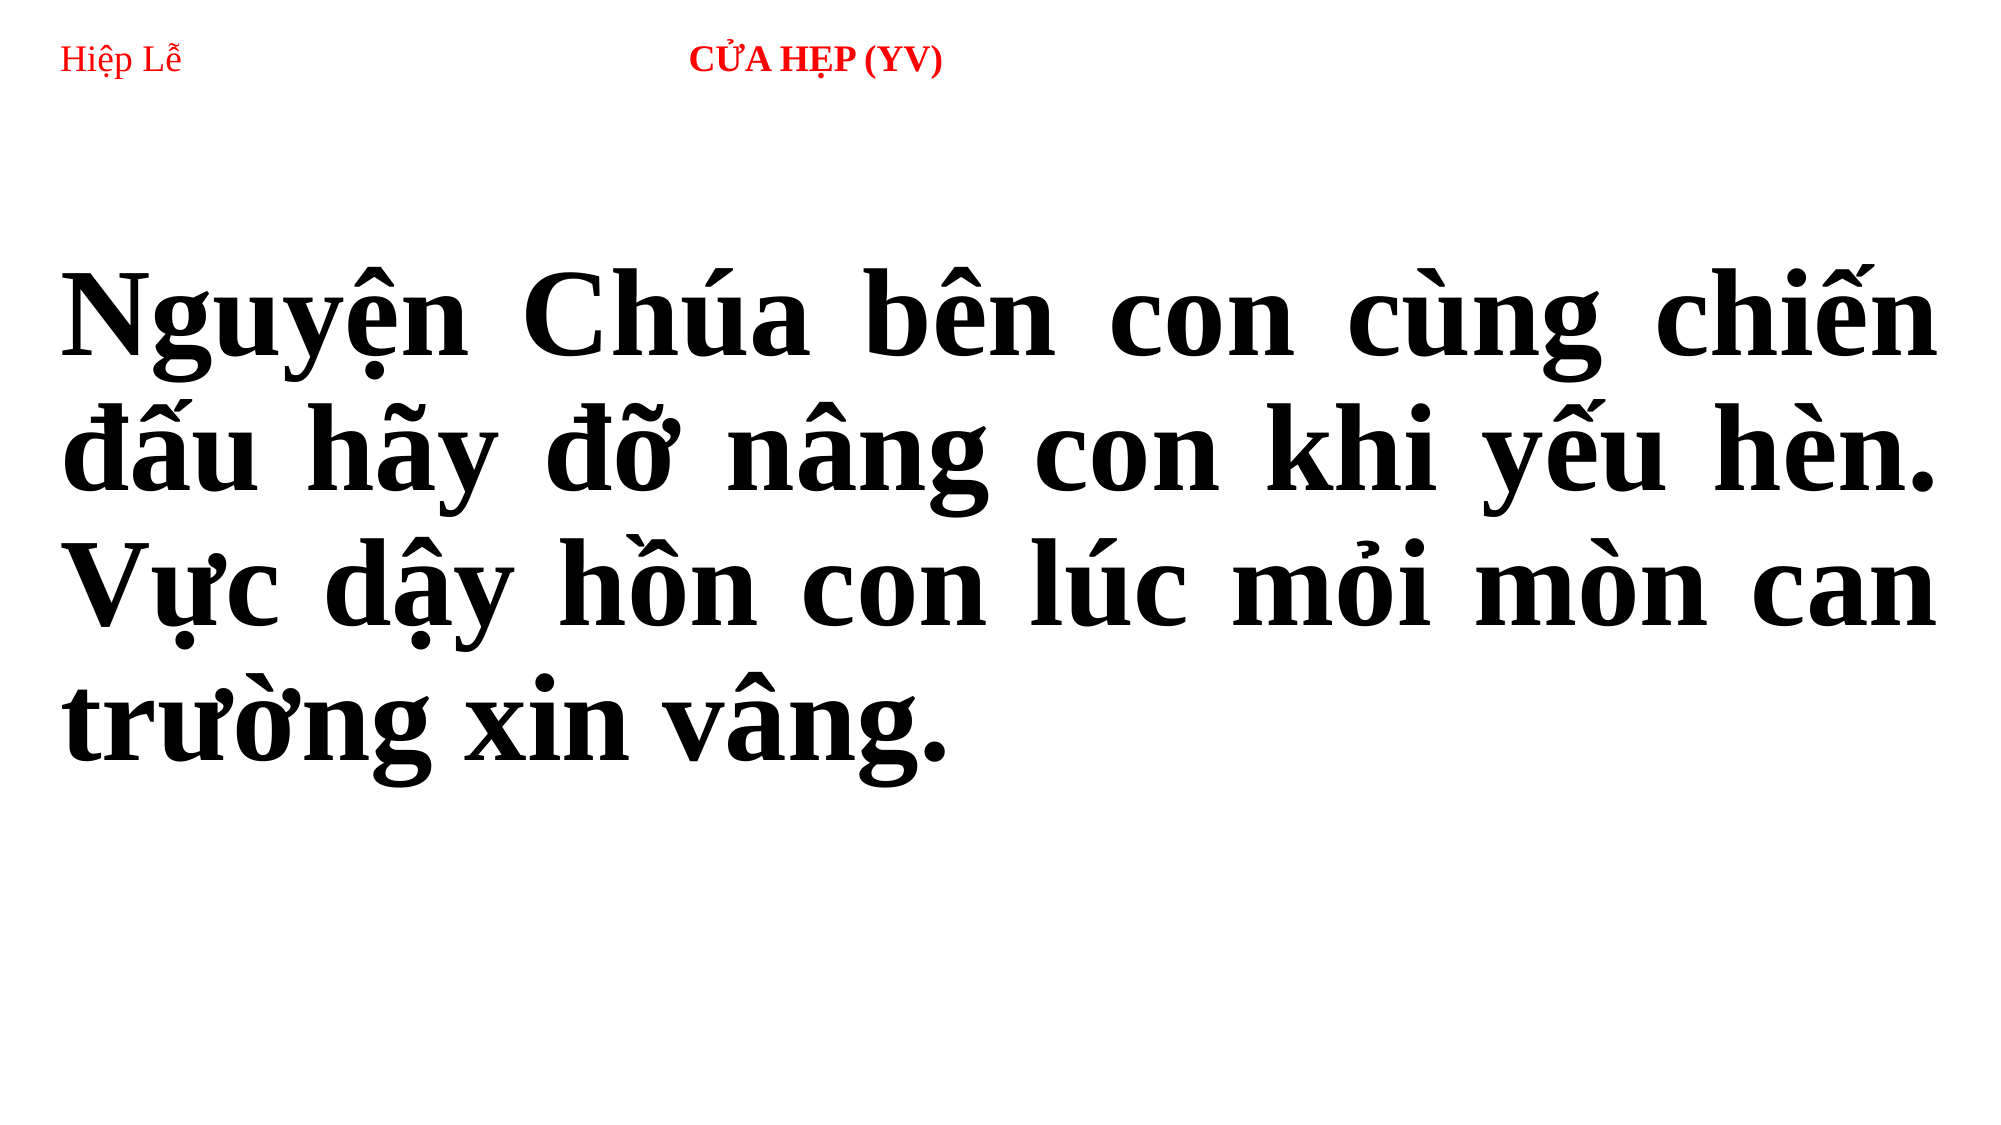

# Hiệp Lễ  				   CỬA HẸP (YV)
Nguyện Chúa bên con cùng chiến đấu hãy đỡ nâng con khi yếu hèn. Vực dậy hồn con lúc mỏi mòn can trường xin vâng.